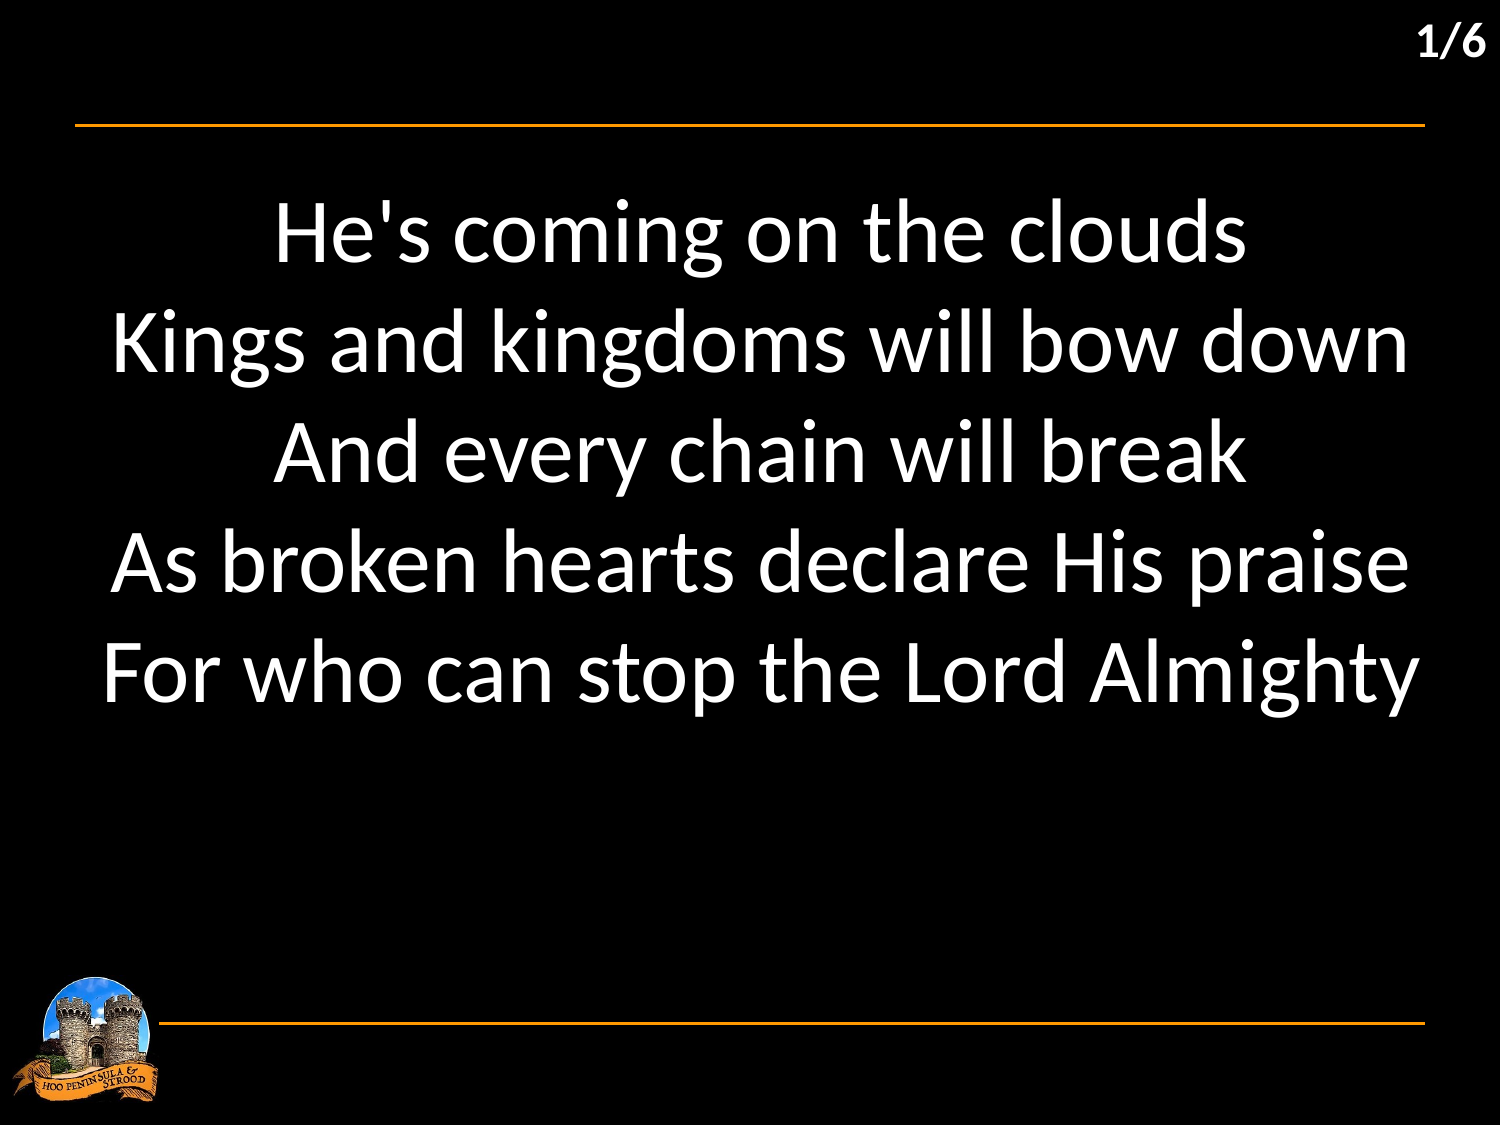

1/6
He's coming on the clouds
Kings and kingdoms will bow down
And every chain will break
As broken hearts declare His praise
For who can stop the Lord Almighty